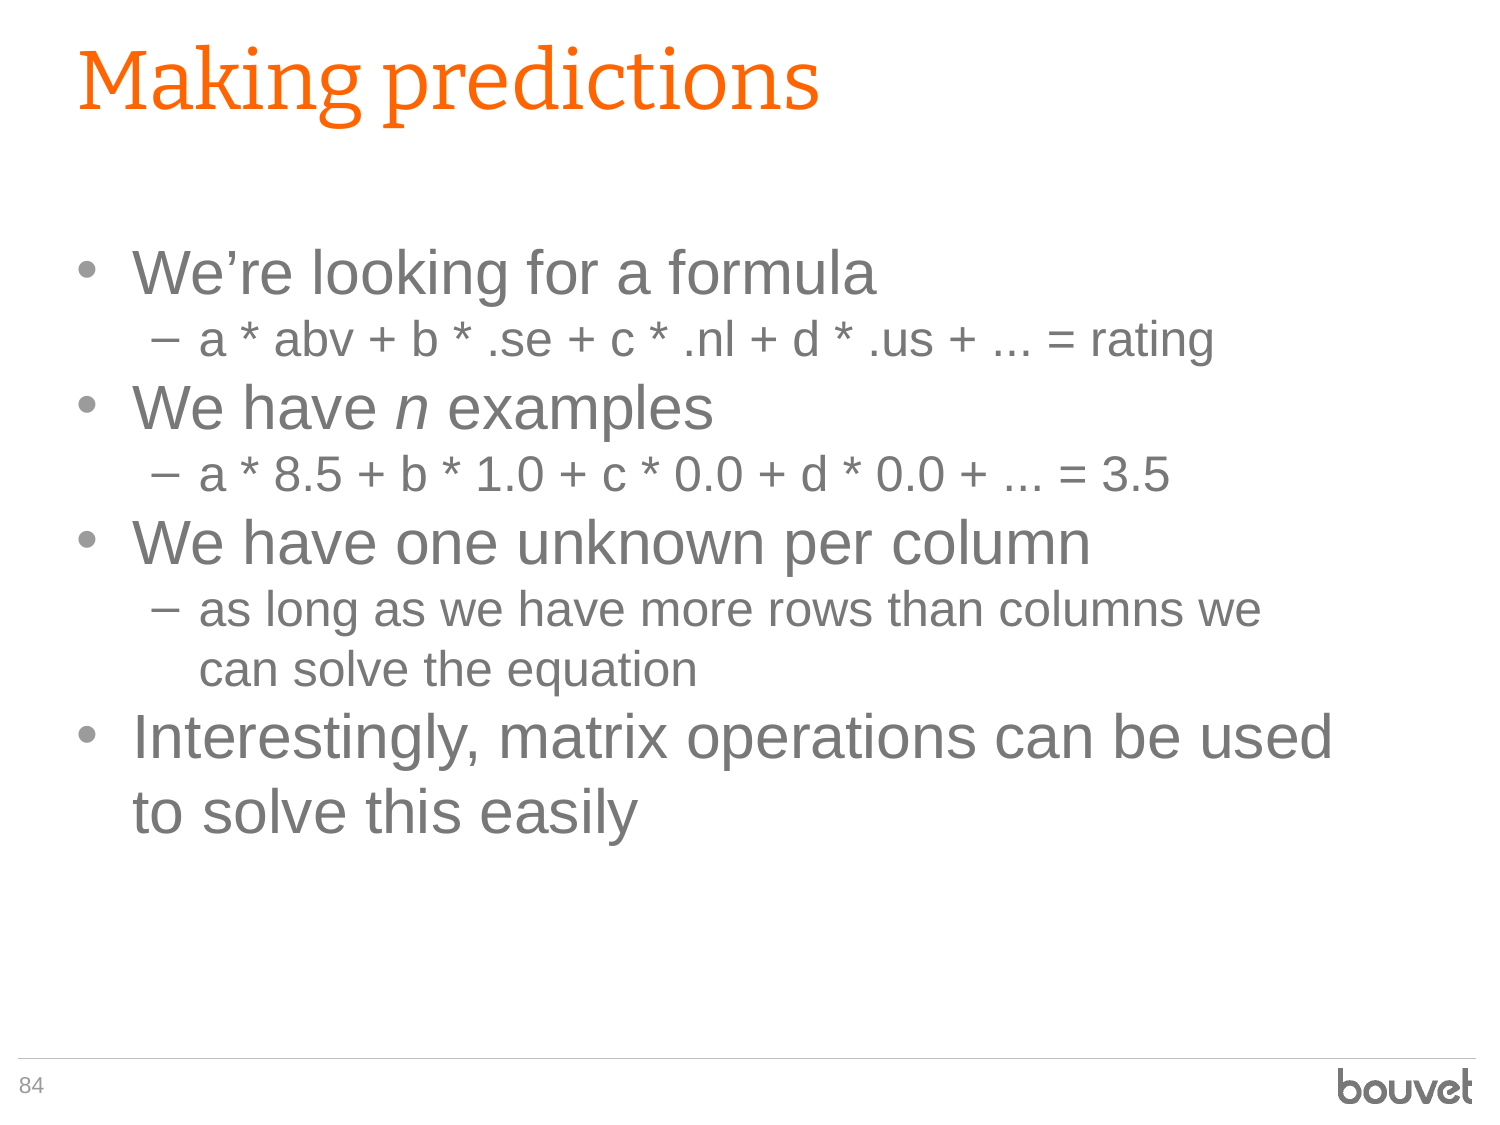

# Making predictions
We’re looking for a formula
a * abv + b * .se + c * .nl + d * .us + ... = rating
We have n examples
a * 8.5 + b * 1.0 + c * 0.0 + d * 0.0 + ... = 3.5
We have one unknown per column
as long as we have more rows than columns we can solve the equation
Interestingly, matrix operations can be used to solve this easily
84